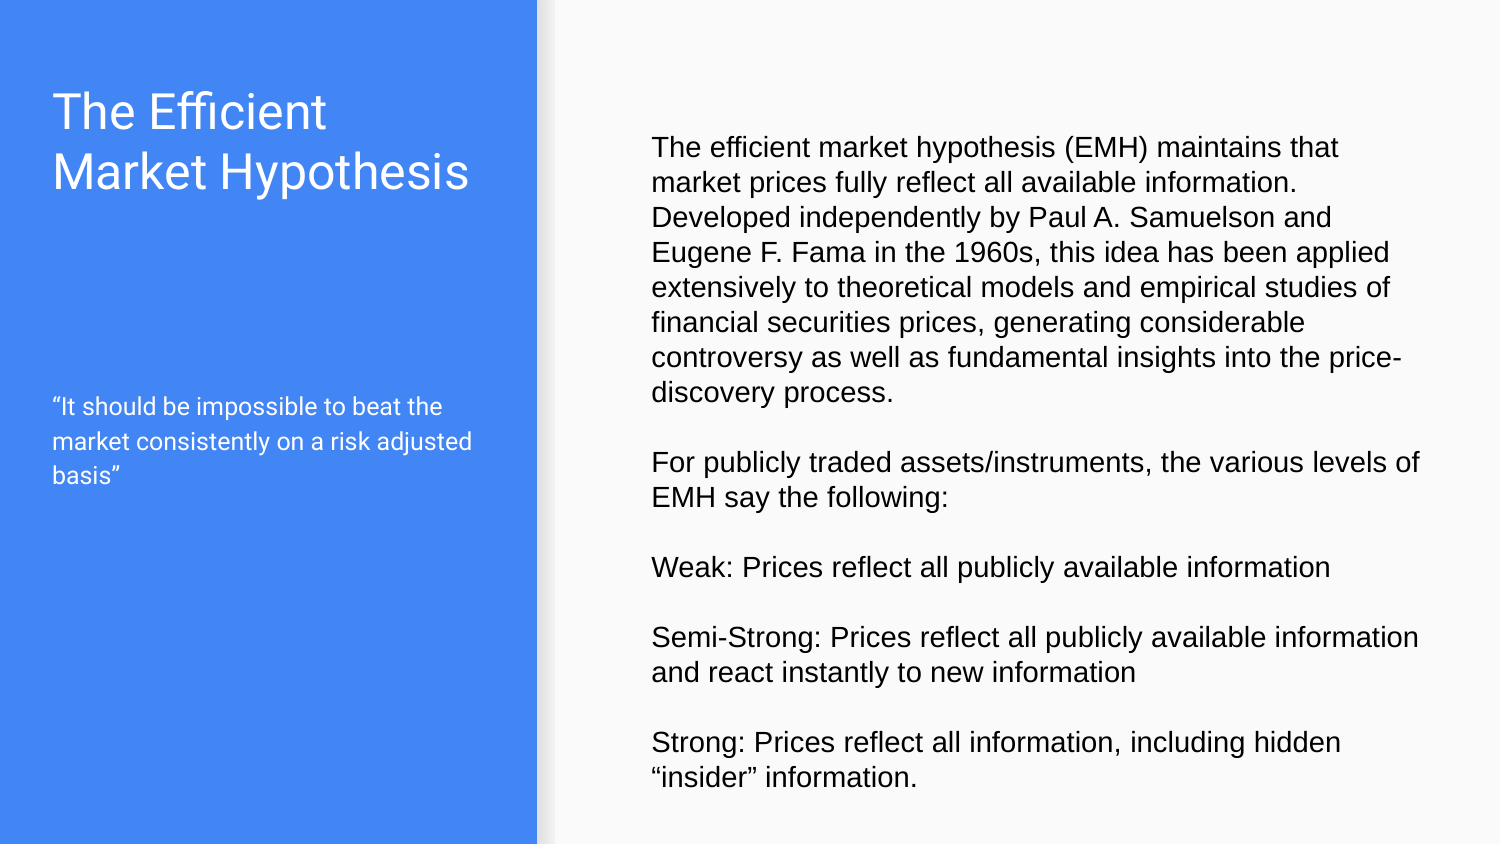

# The Efficient Market Hypothesis
The efficient market hypothesis (EMH) maintains that market prices fully reflect all available information. Developed independently by Paul A. Samuelson and Eugene F. Fama in the 1960s, this idea has been applied extensively to theoretical models and empirical studies of financial securities prices, generating considerable controversy as well as fundamental insights into the price-discovery process.

For publicly traded assets/instruments, the various levels of EMH say the following:

Weak: Prices reflect all publicly available information

Semi-Strong: Prices reflect all publicly available information and react instantly to new information

Strong: Prices reflect all information, including hidden “insider” information.

“It should be impossible to beat the market consistently on a risk adjusted basis”